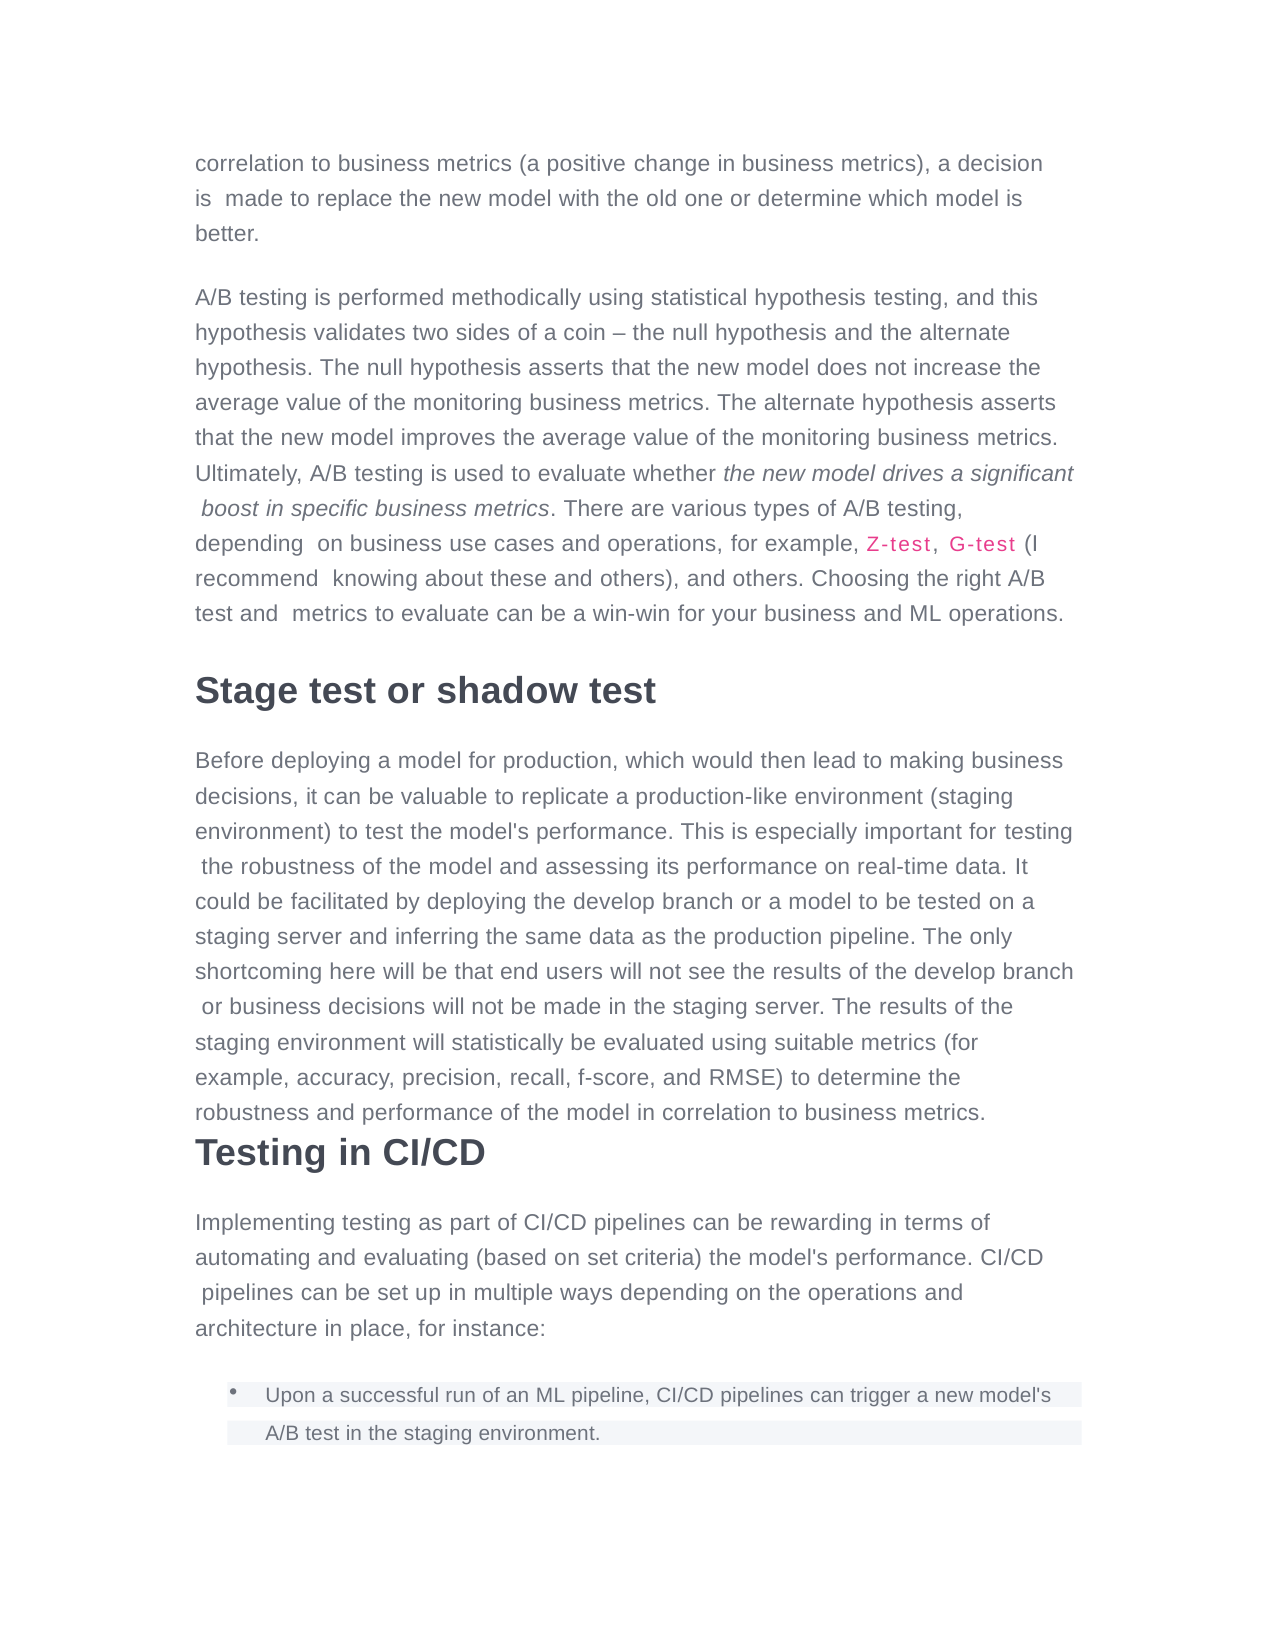

correlation to business metrics (a positive change in business metrics), a decision is  made to replace the new model with the old one or determine which model is better.

A/B testing is performed methodically using statistical hypothesis testing, and this  hypothesis validates two sides of a coin – the null hypothesis and the alternate  hypothesis. The null hypothesis asserts that the new model does not increase the  average value of the monitoring business metrics. The alternate hypothesis asserts  that the new model improves the average value of the monitoring business metrics.  Ultimately, A/B testing is used to evaluate whether the new model drives a significant  boost in specific business metrics. There are various types of A/B testing, depending  on business use cases and operations, for example, Z-test, G-test (I recommend  knowing about these and others), and others. Choosing the right A/B test and  metrics to evaluate can be a win-win for your business and ML operations.

Stage test or shadow test
Before deploying a model for production, which would then lead to making business  decisions, it can be valuable to replicate a production-like environment (staging  environment) to test the model's performance. This is especially important for testing  the robustness of the model and assessing its performance on real-time data. It  could be facilitated by deploying the develop branch or a model to be tested on a  staging server and inferring the same data as the production pipeline. The only  shortcoming here will be that end users will not see the results of the develop branch  or business decisions will not be made in the staging server. The results of the  staging environment will statistically be evaluated using suitable metrics (for  example, accuracy, precision, recall, f-score, and RMSE) to determine the  robustness and performance of the model in correlation to business metrics.
Testing in CI/CD
Implementing testing as part of CI/CD pipelines can be rewarding in terms of  automating and evaluating (based on set criteria) the model's performance. CI/CD  pipelines can be set up in multiple ways depending on the operations and  architecture in place, for instance:
Upon a successful run of an ML pipeline, CI/CD pipelines can trigger a new model's
A/B test in the staging environment.